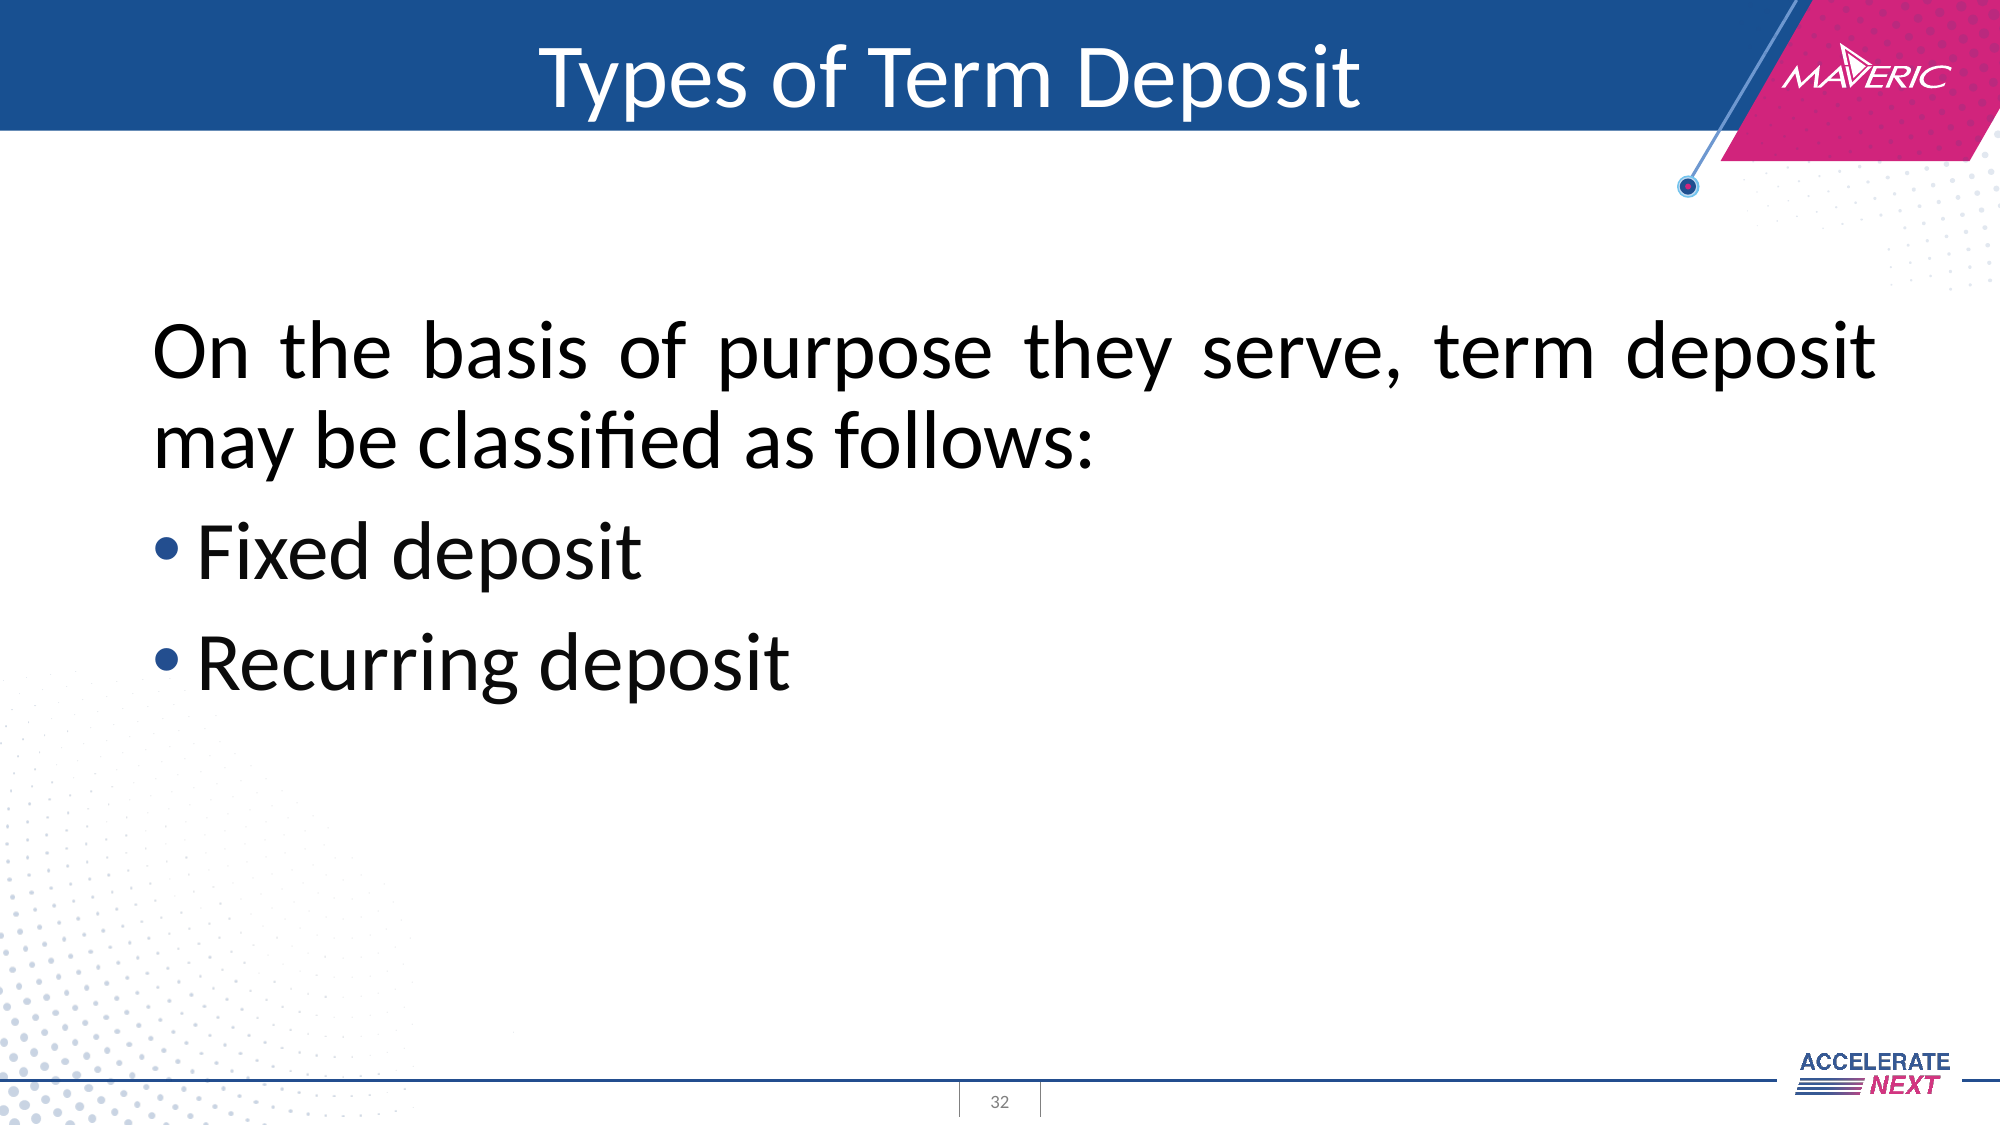

# Types of Term Deposit
On the basis of purpose they serve, term deposit may be classified as follows:
Fixed deposit
Recurring deposit
32